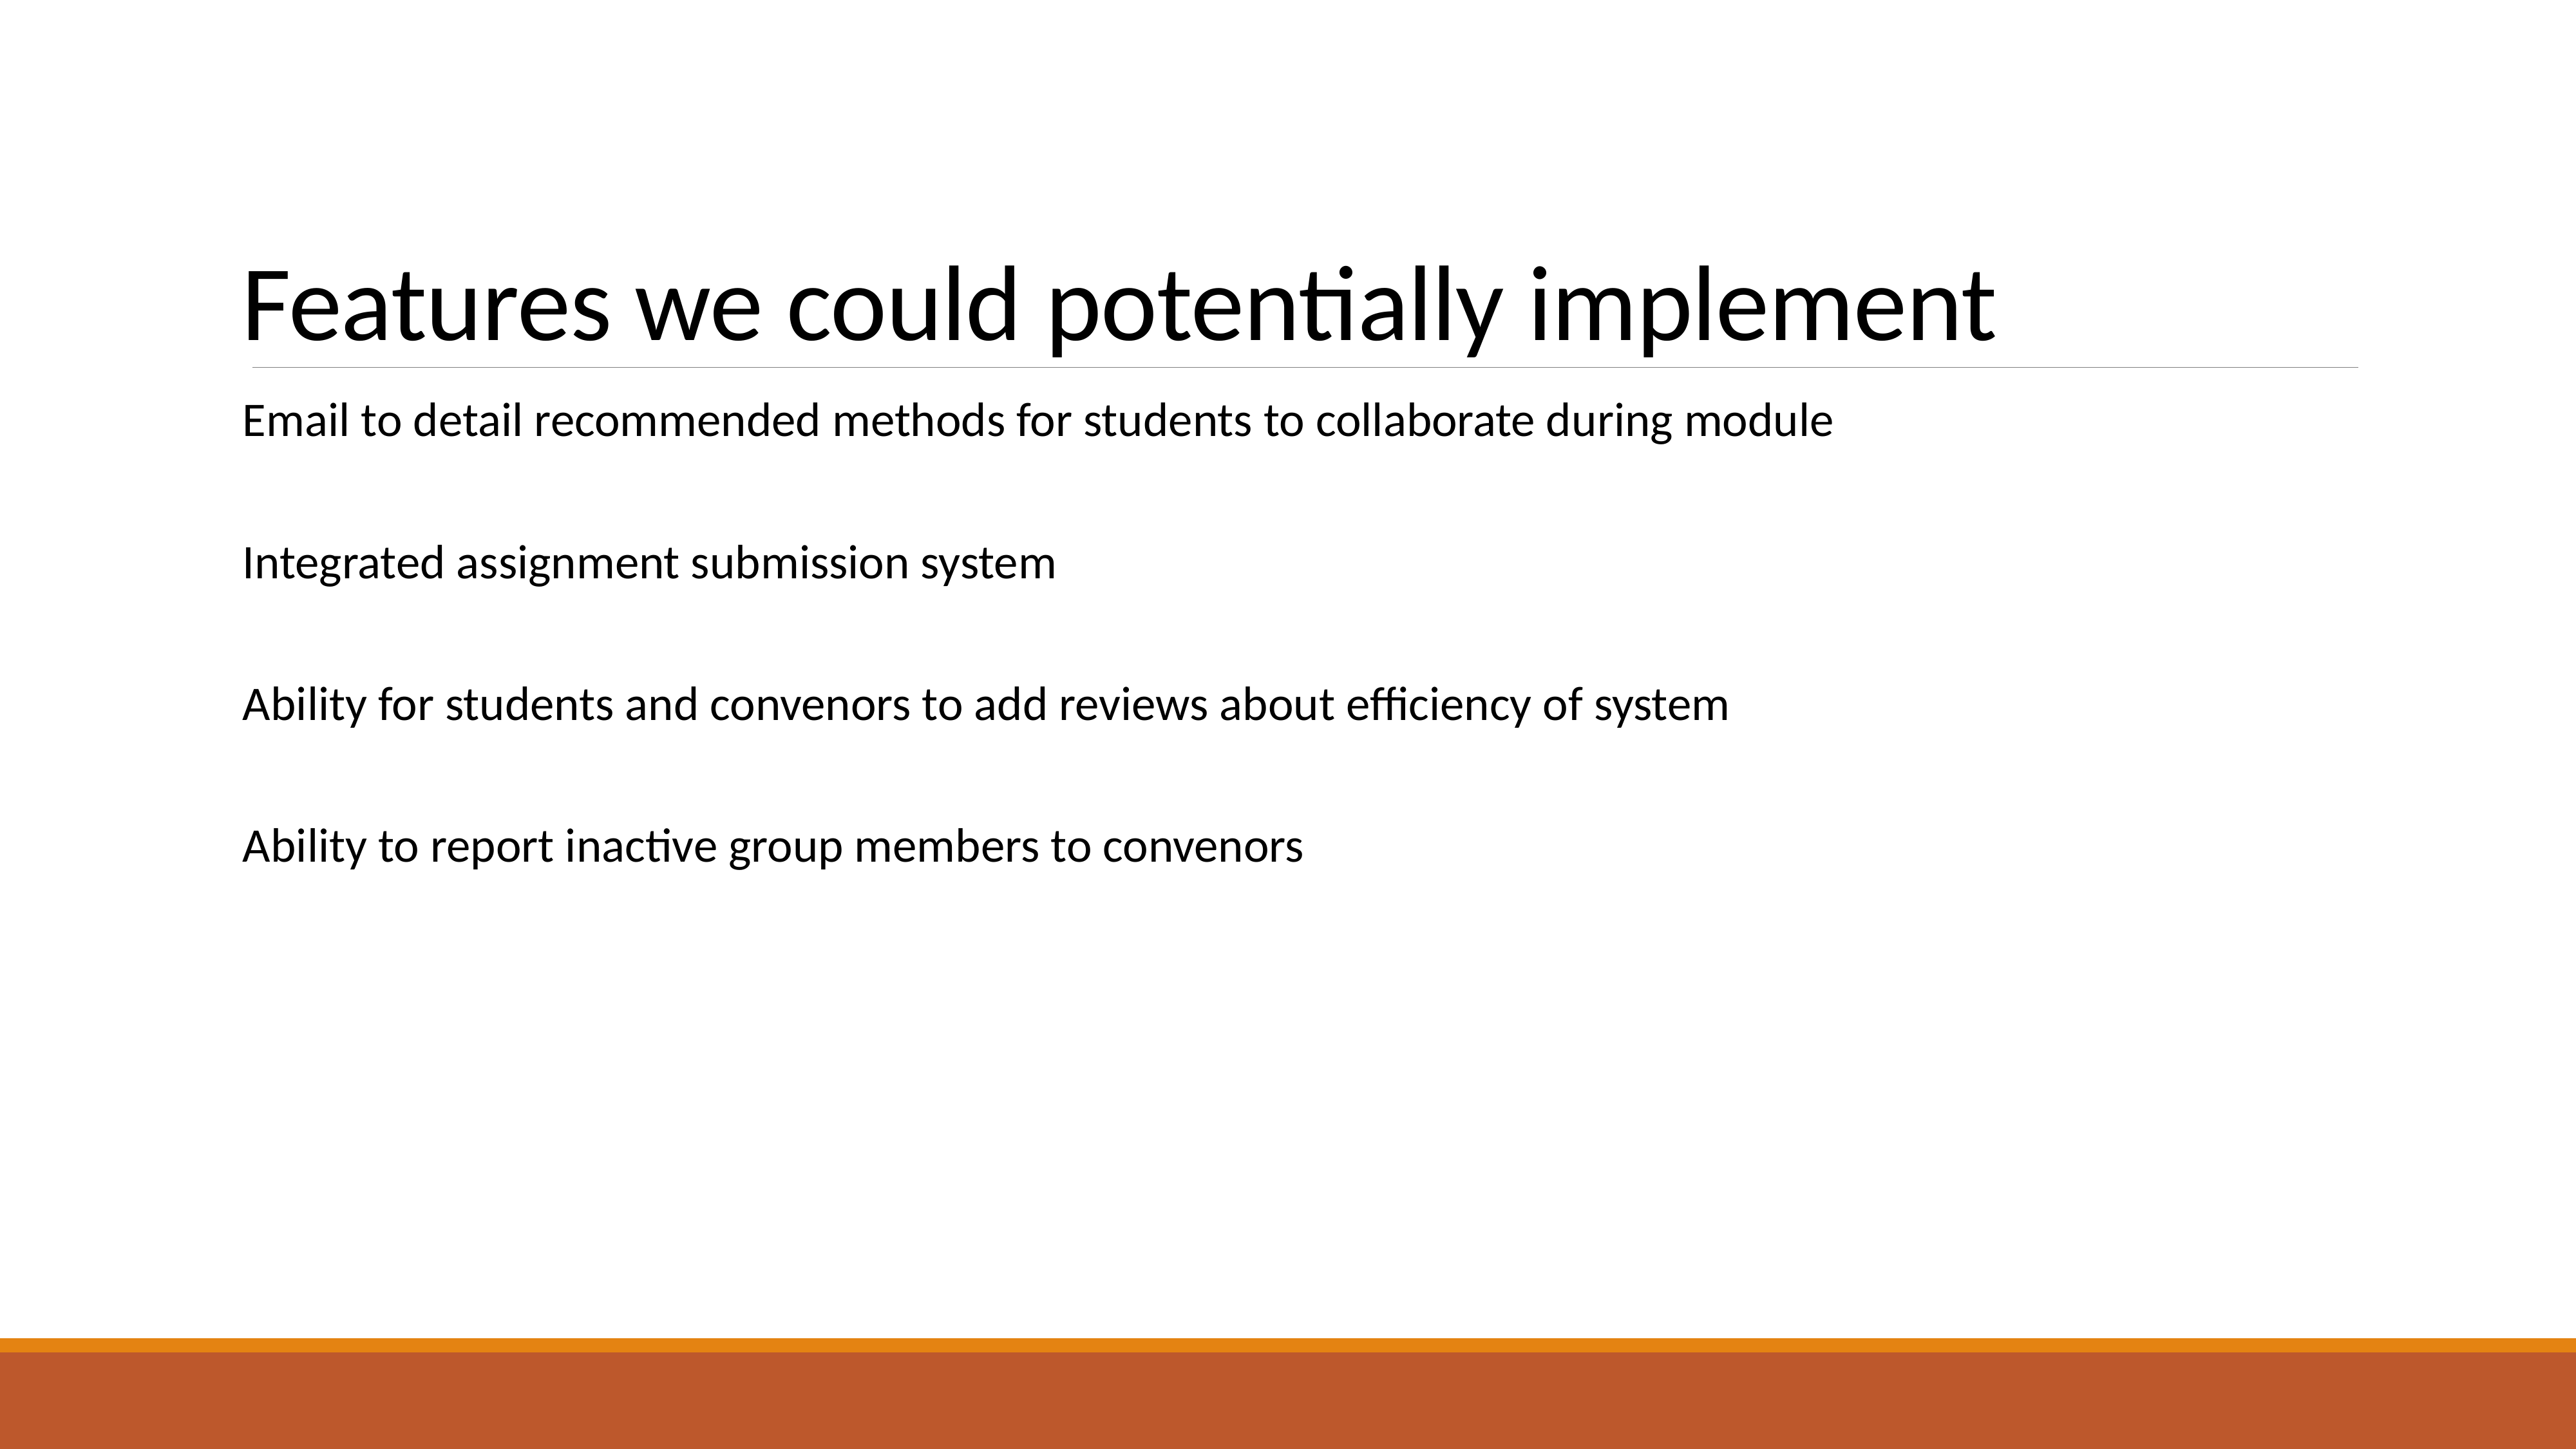

# Features we could potentially implement
Email to detail recommended methods for students to collaborate during module

Integrated assignment submission system

Ability for students and convenors to add reviews about efficiency of system

Ability to report inactive group members to convenors